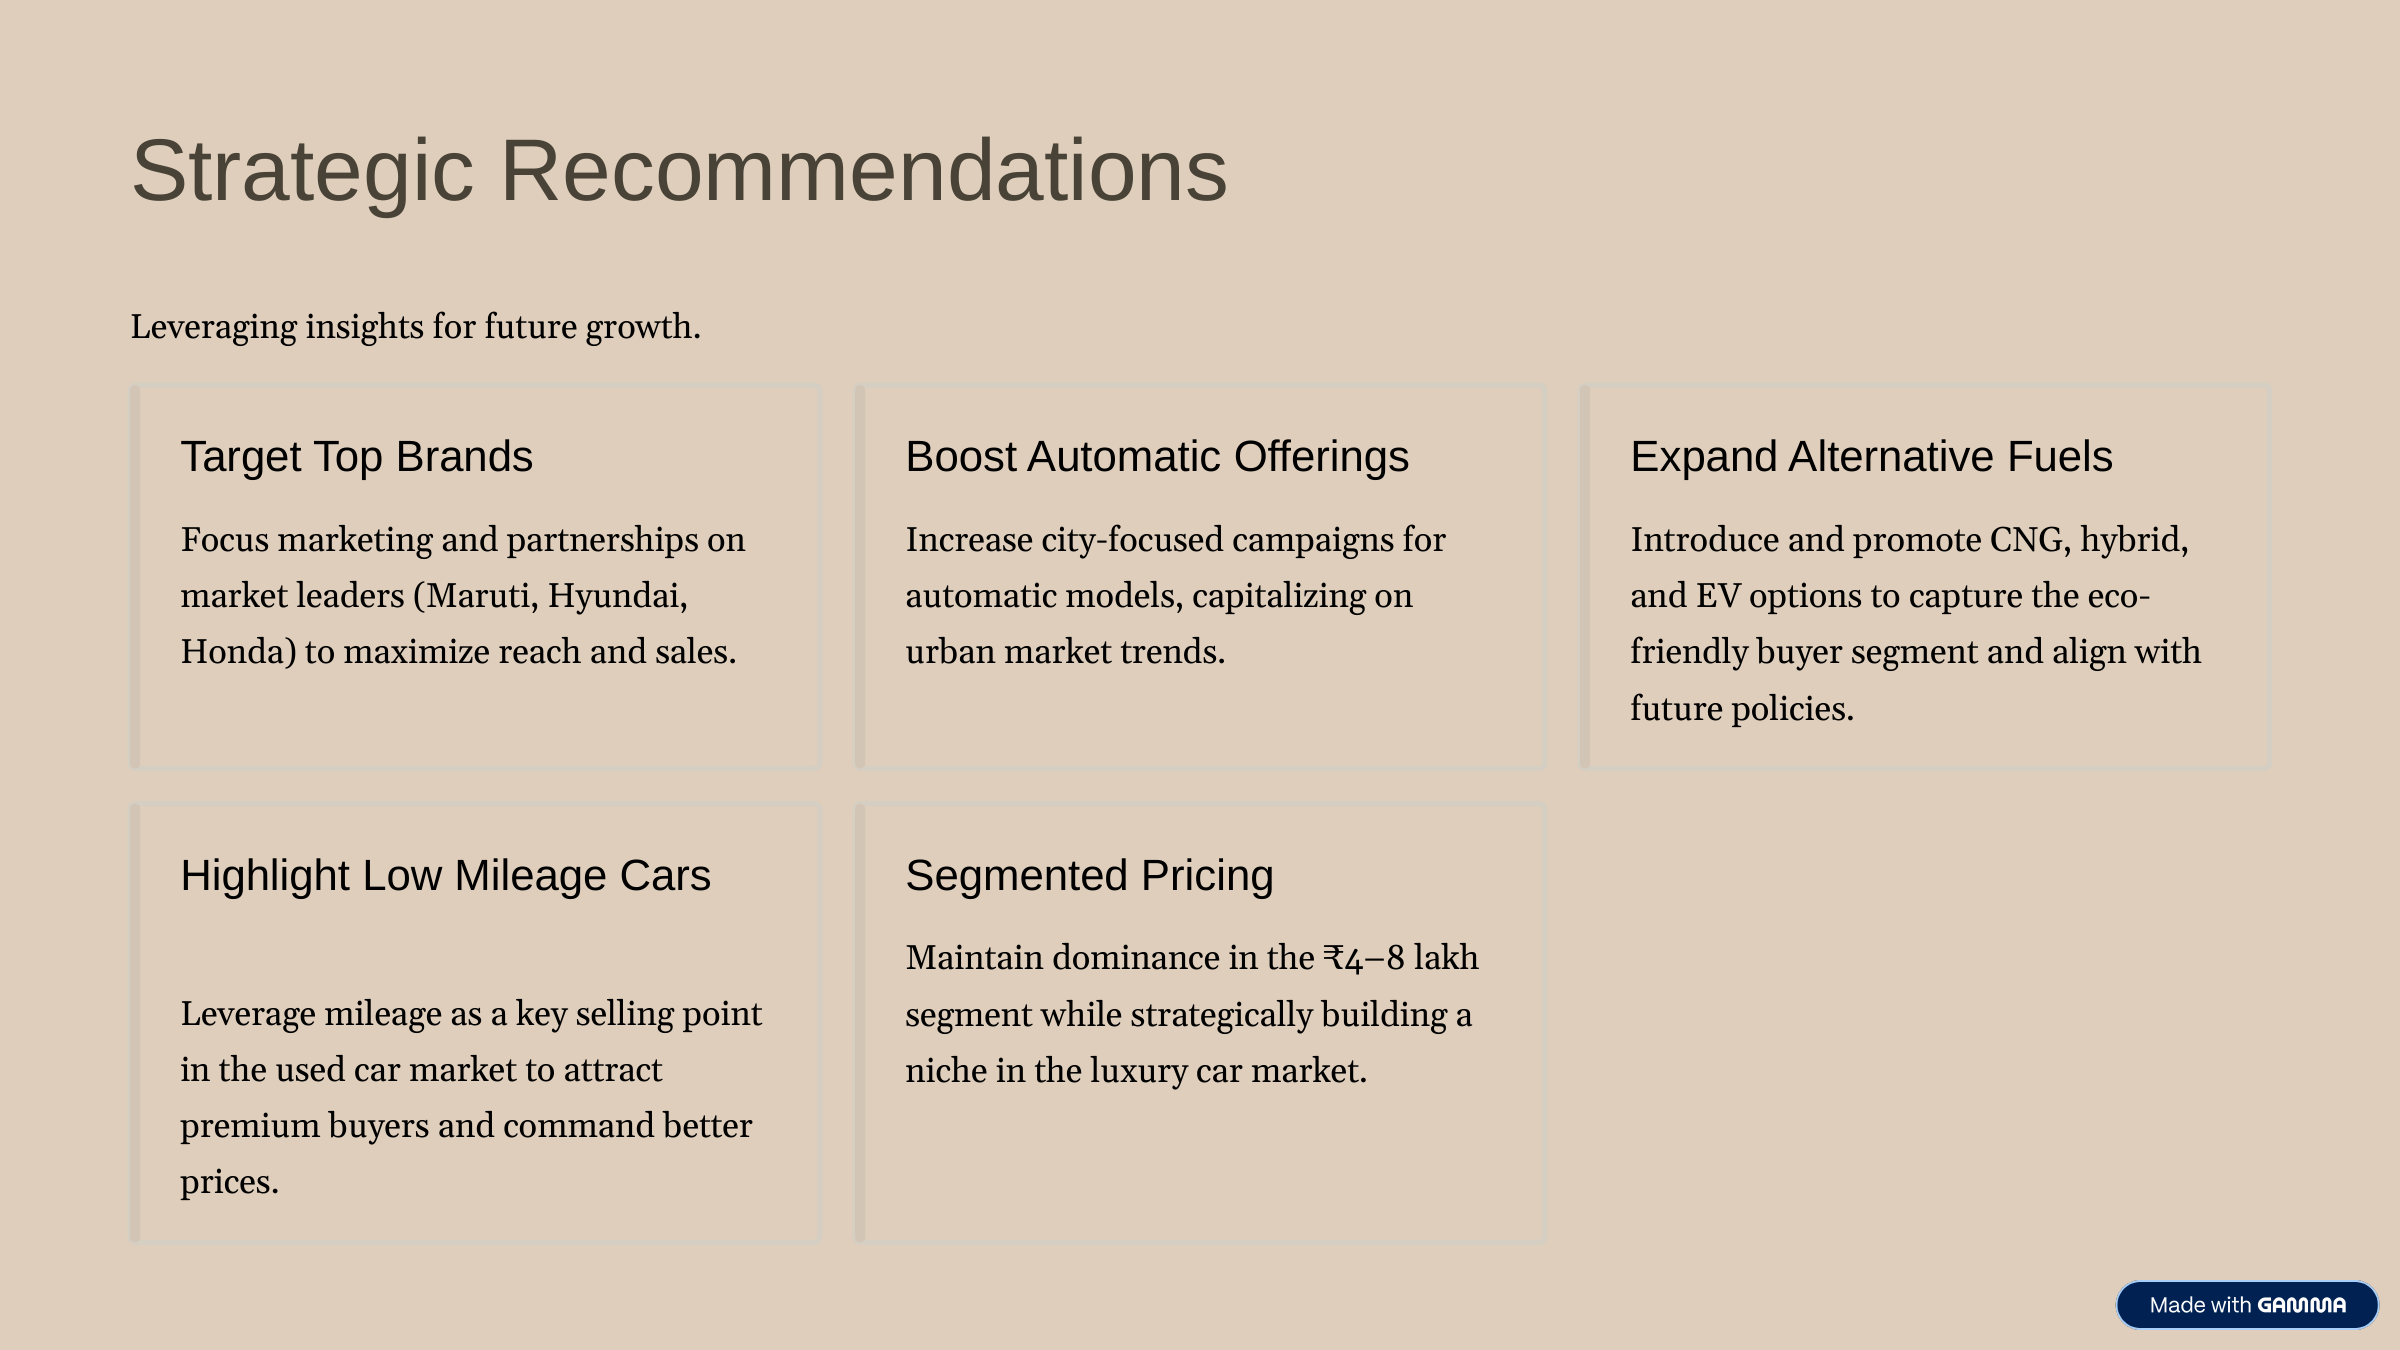

Strategic Recommendations
Leveraging insights for future growth.

Target Top Brands
Boost Automatic Offerings
Expand Alternative Fuels
Focus marketing and partnerships on market leaders (Maruti, Hyundai, Honda) to maximize reach and sales.
Increase city-focused campaigns for automatic models, capitalizing on urban market trends.
Introduce and promote CNG, hybrid, and EV options to capture the eco-friendly buyer segment and align with future policies.

Highlight Low Mileage Cars
Segmented Pricing
Maintain dominance in the ₹4–8 lakh segment while strategically building a niche in the luxury car market.
Leverage mileage as a key selling point in the used car market to attract premium buyers and command better prices.